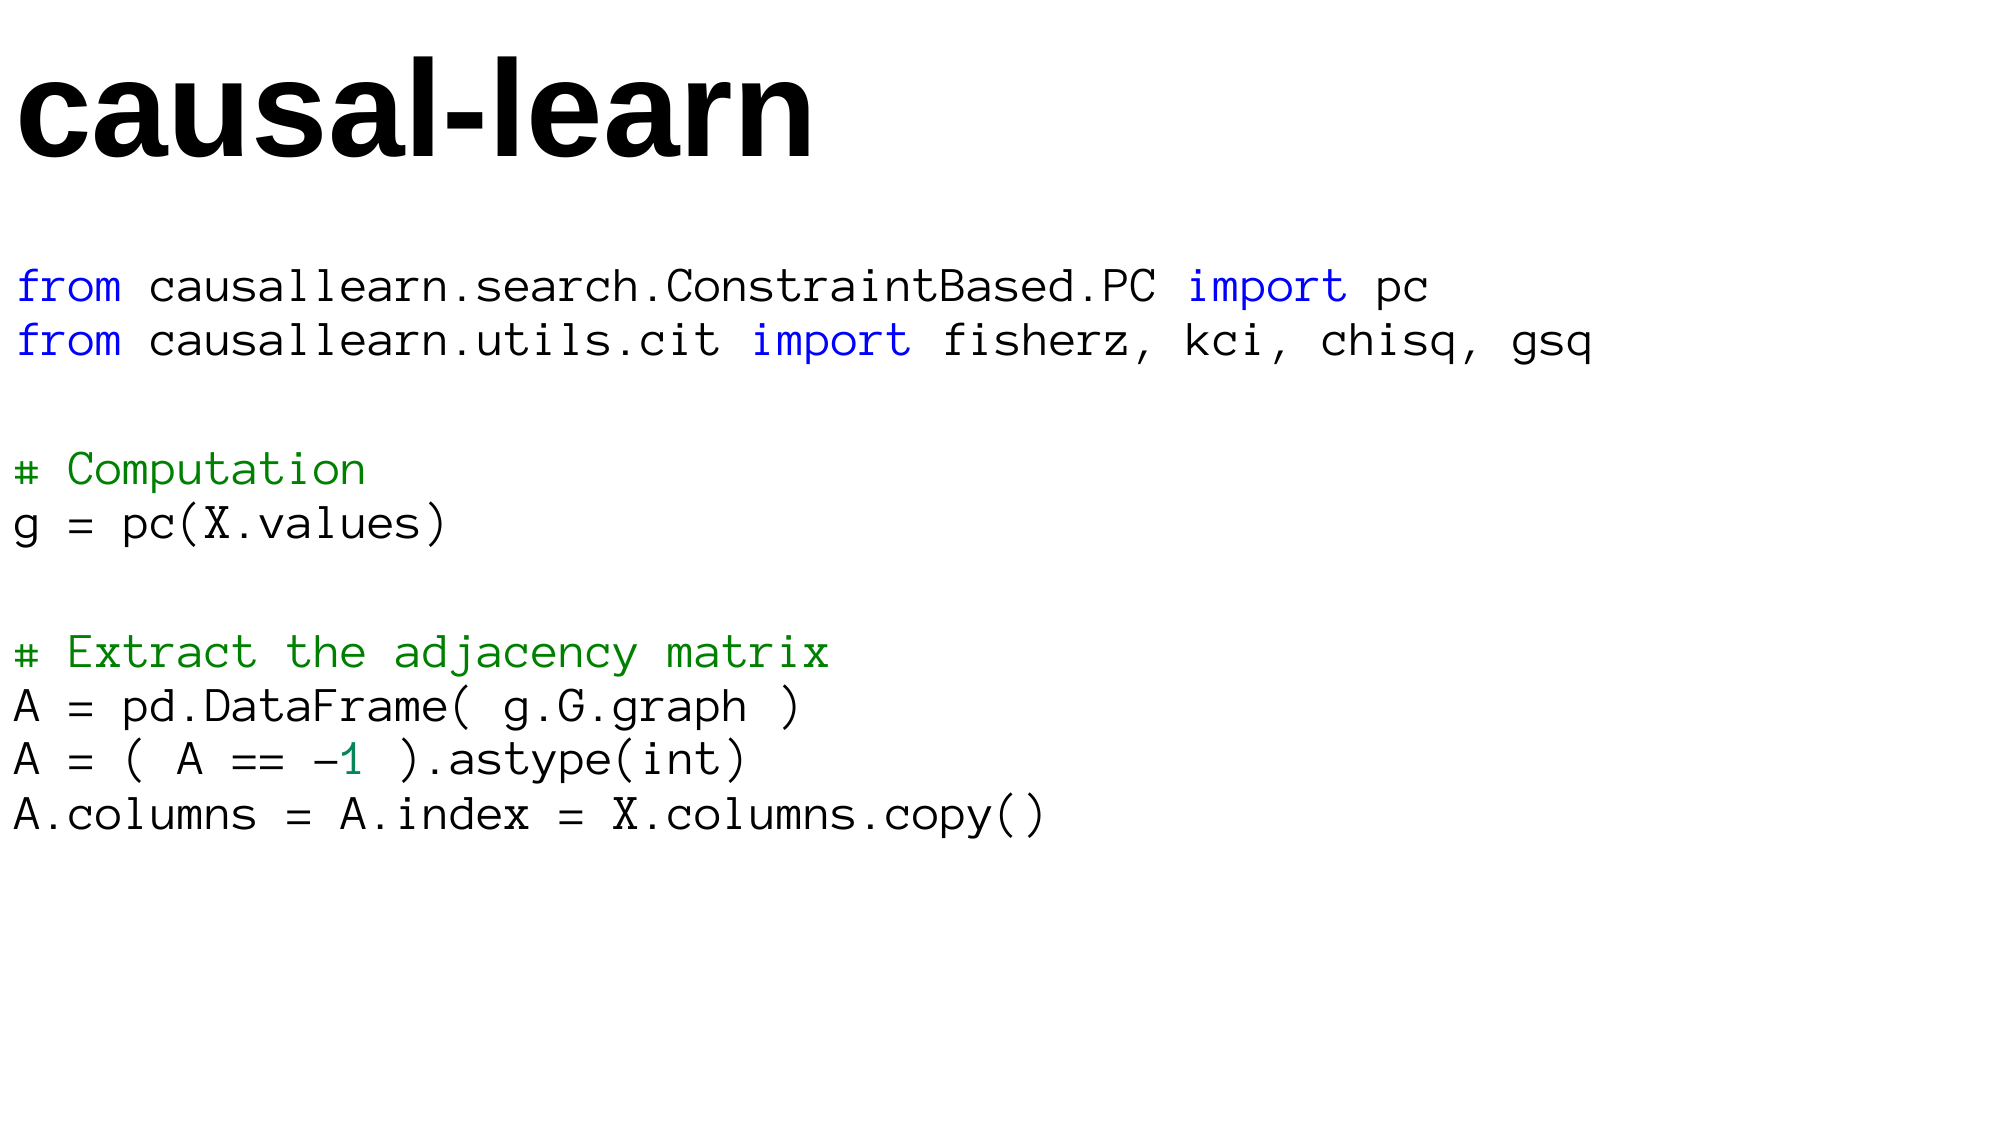

# causal-learn
from causallearn.search.ConstraintBased.PC import pc
from causallearn.utils.cit import fisherz, kci, chisq, gsq
# Computation
g = pc(X.values)
# Extract the adjacency matrix
A = pd.DataFrame( g.G.graph )
A = ( A == -1 ).astype(int)
A.columns = A.index = X.columns.copy()